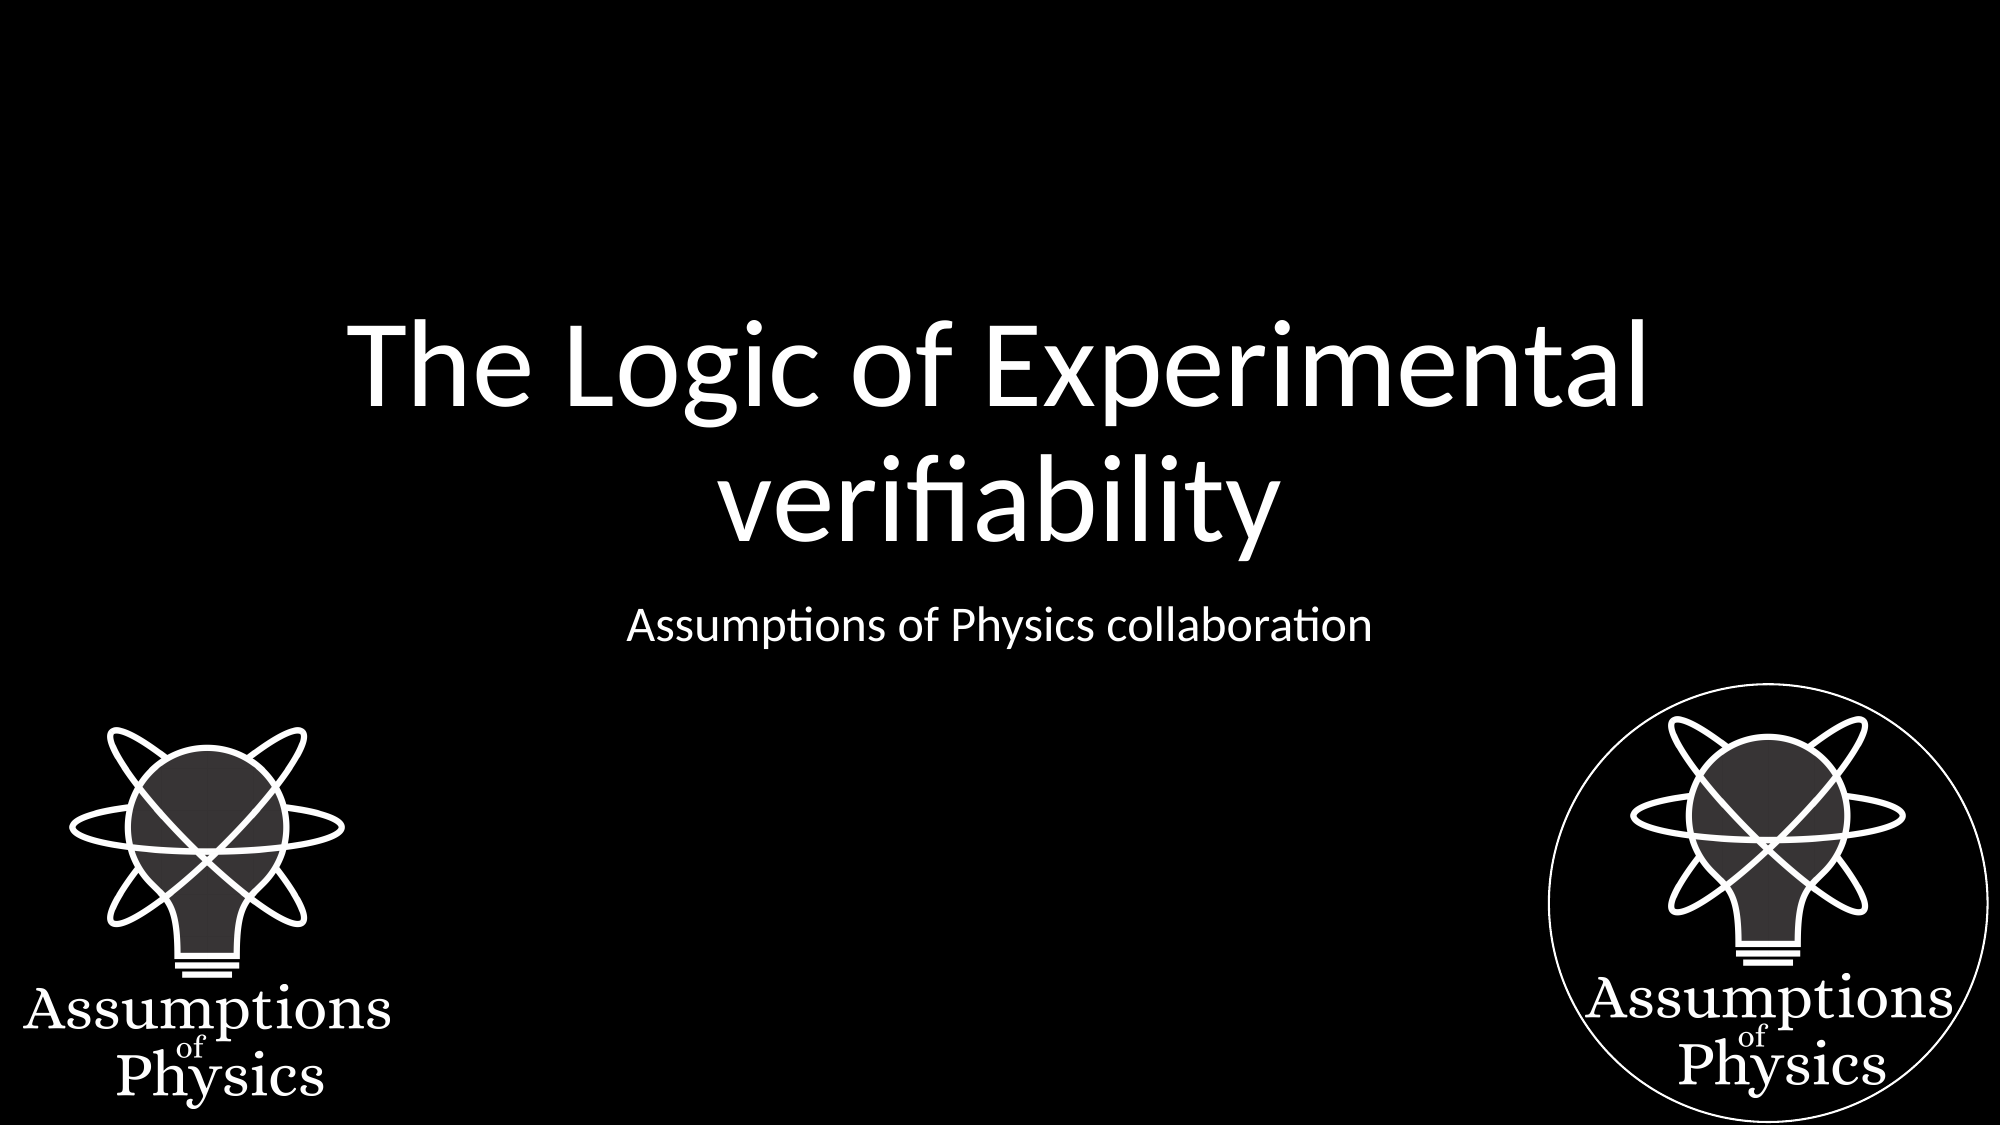

# The Logic of Experimental verifiability
Assumptions of Physics collaboration